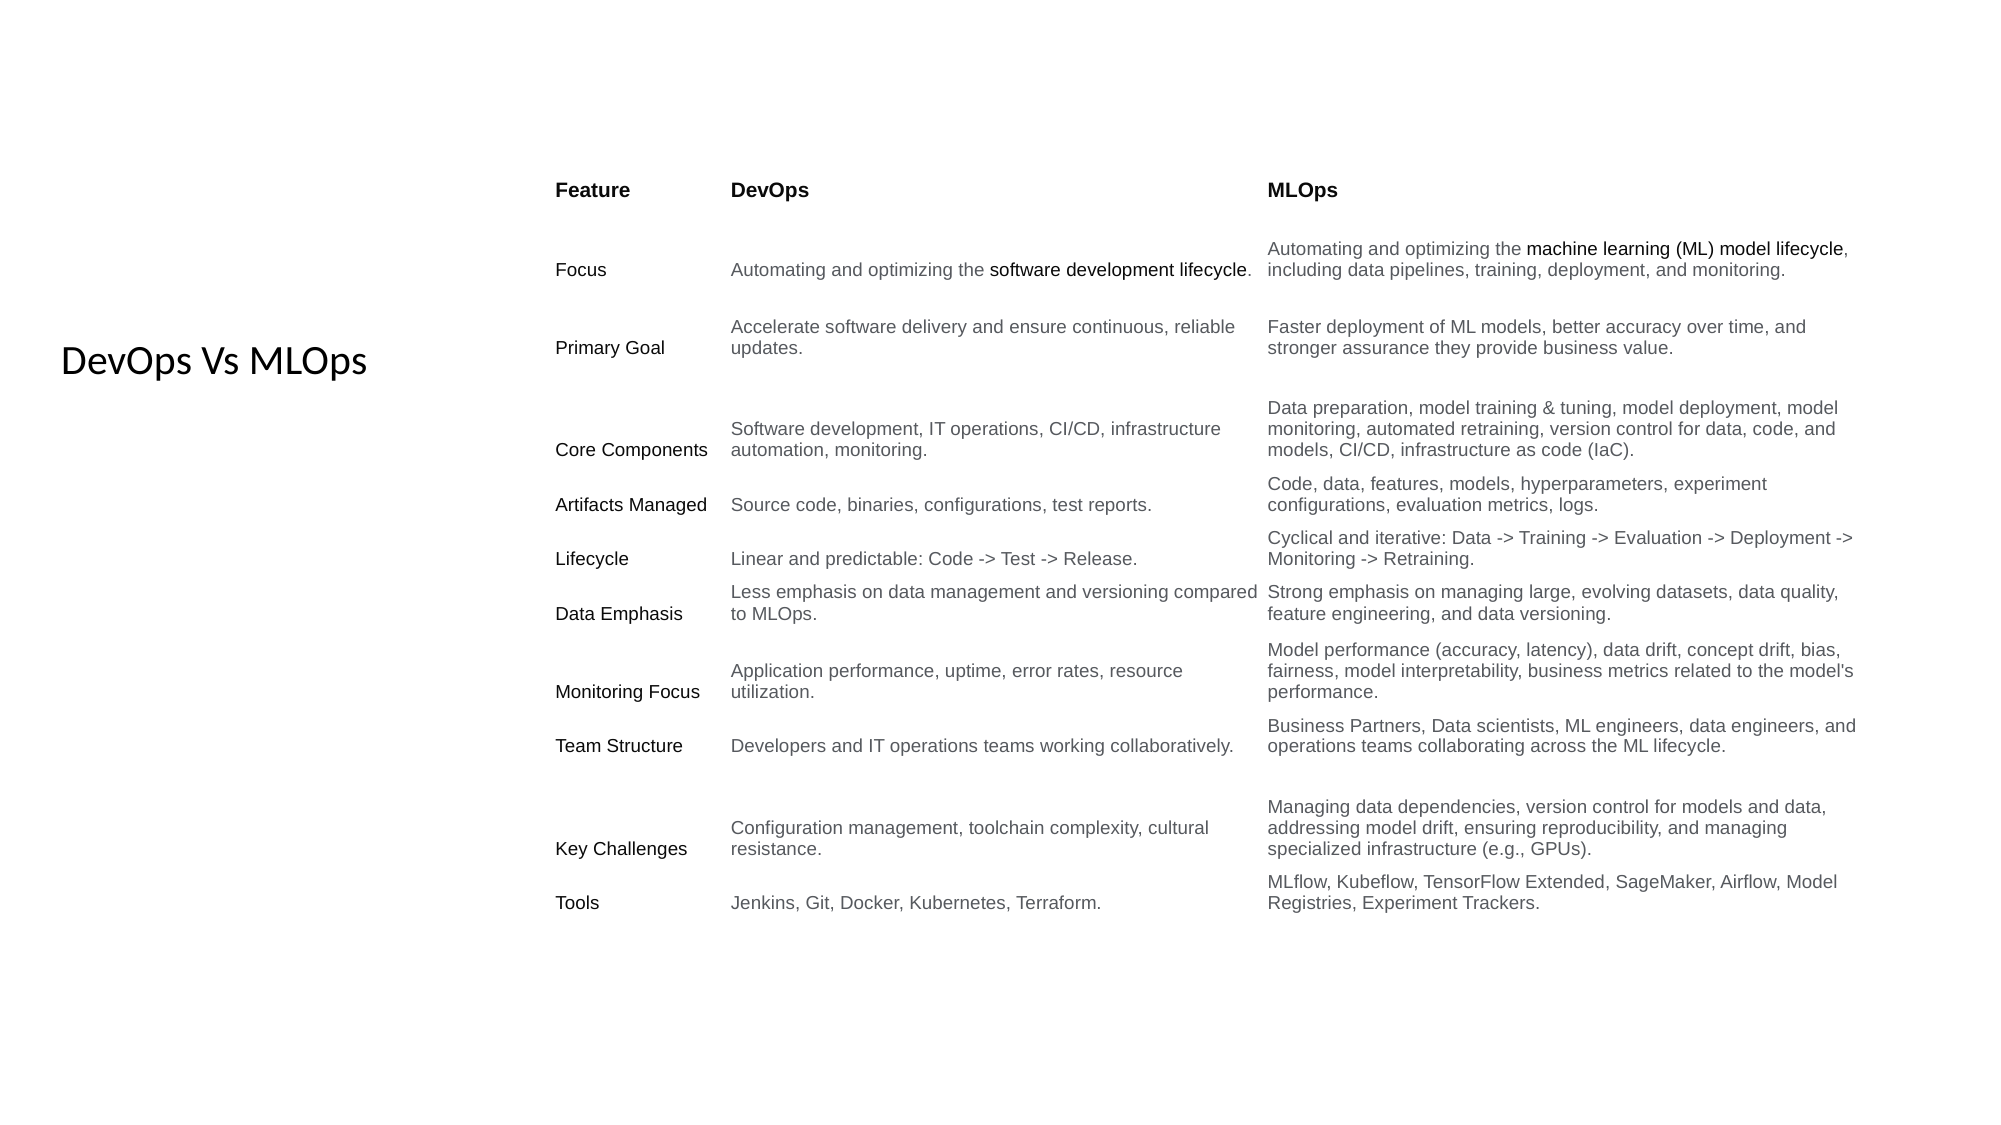

| Feature | DevOps | MLOps |
| --- | --- | --- |
| Focus | Automating and optimizing the software development lifecycle. | Automating and optimizing the machine learning (ML) model lifecycle, including data pipelines, training, deployment, and monitoring. |
| Primary Goal | Accelerate software delivery and ensure continuous, reliable updates. | Faster deployment of ML models, better accuracy over time, and stronger assurance they provide business value. |
| Core Components | Software development, IT operations, CI/CD, infrastructure automation, monitoring. | Data preparation, model training & tuning, model deployment, model monitoring, automated retraining, version control for data, code, and models, CI/CD, infrastructure as code (IaC). |
| Artifacts Managed | Source code, binaries, configurations, test reports. | Code, data, features, models, hyperparameters, experiment configurations, evaluation metrics, logs. |
| Lifecycle | Linear and predictable: Code -> Test -> Release. | Cyclical and iterative: Data -> Training -> Evaluation -> Deployment -> Monitoring -> Retraining. |
| Data Emphasis | Less emphasis on data management and versioning compared to MLOps. | Strong emphasis on managing large, evolving datasets, data quality, feature engineering, and data versioning. |
| Monitoring Focus | Application performance, uptime, error rates, resource utilization. | Model performance (accuracy, latency), data drift, concept drift, bias, fairness, model interpretability, business metrics related to the model's performance. |
| Team Structure | Developers and IT operations teams working collaboratively. | Business Partners, Data scientists, ML engineers, data engineers, and operations teams collaborating across the ML lifecycle. |
| Key Challenges | Configuration management, toolchain complexity, cultural resistance. | Managing data dependencies, version control for models and data, addressing model drift, ensuring reproducibility, and managing specialized infrastructure (e.g., GPUs). |
| Tools | Jenkins, Git, Docker, Kubernetes, Terraform. | MLflow, Kubeflow, TensorFlow Extended, SageMaker, Airflow, Model Registries, Experiment Trackers. |
DevOps Vs MLOps